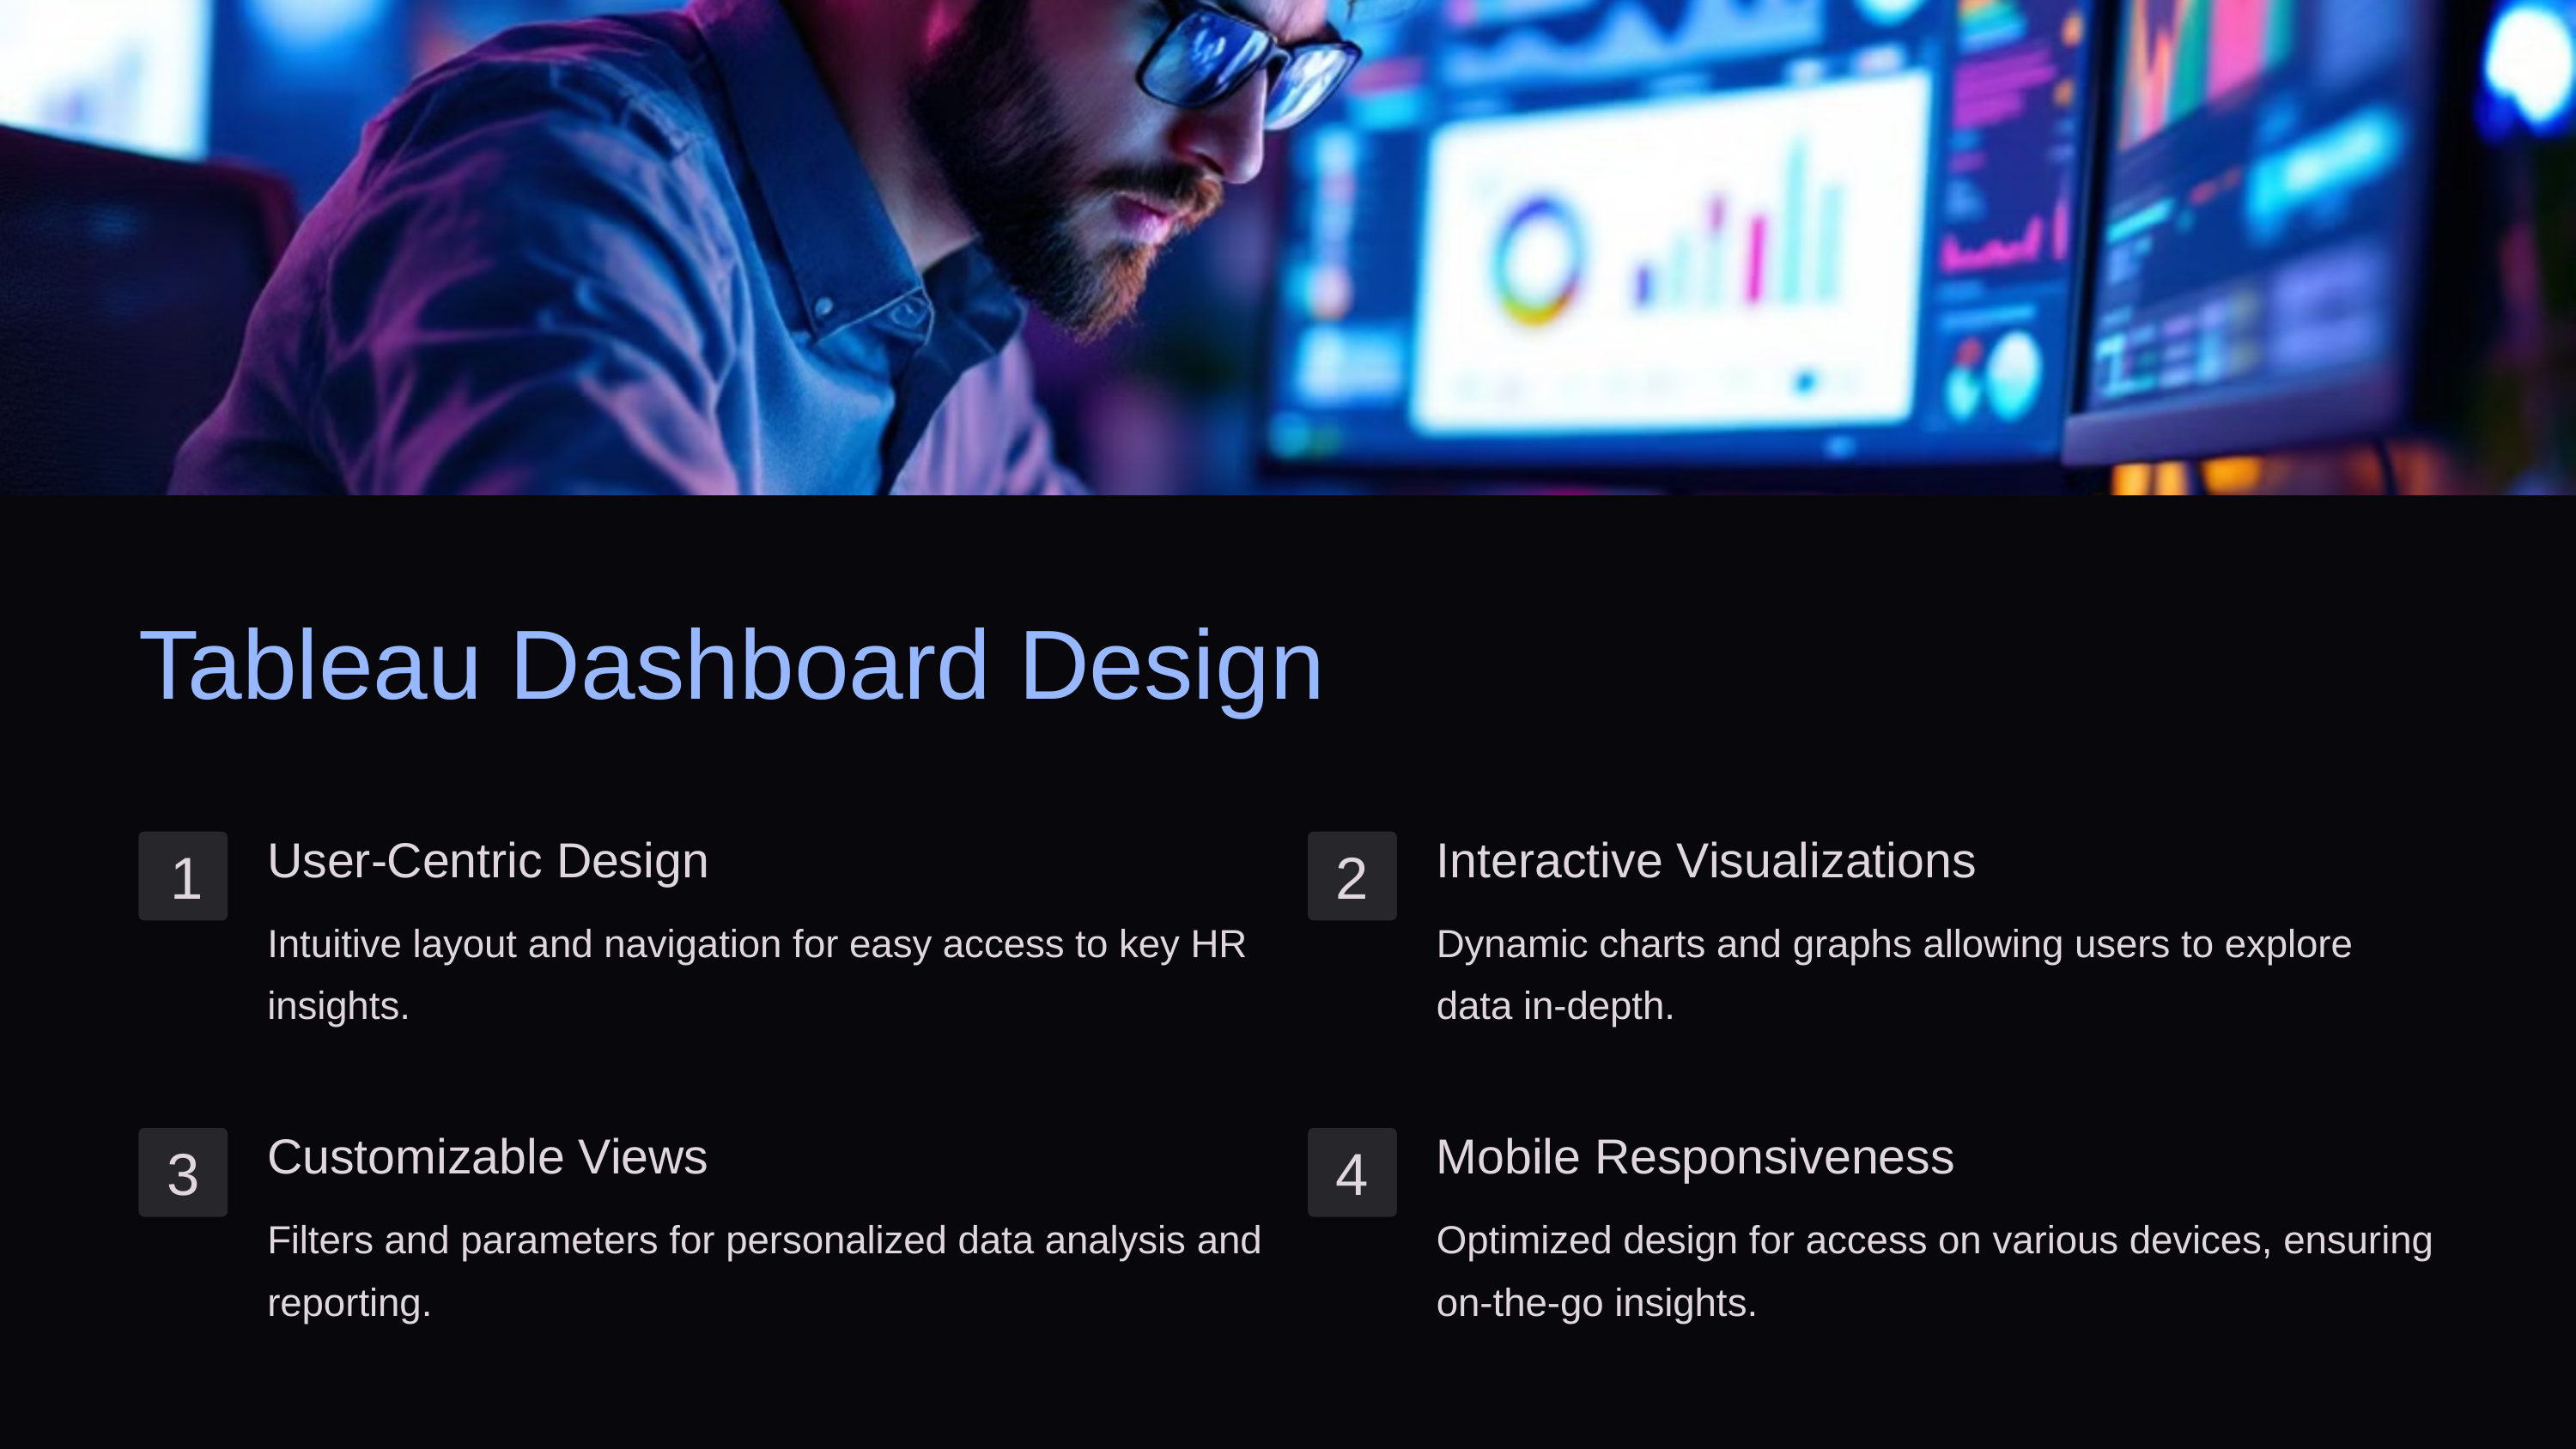

Tableau Dashboard Design
User-Centric Design
Interactive Visualizations

1
2
Intuitive layout and navigation for easy access to key HR insights.
Dynamic charts and graphs allowing users to explore data in-depth.
Customizable Views
Mobile Responsiveness

3
4
Filters and parameters for personalized data analysis and reporting.
Optimized design for access on various devices, ensuring on-the-go insights.